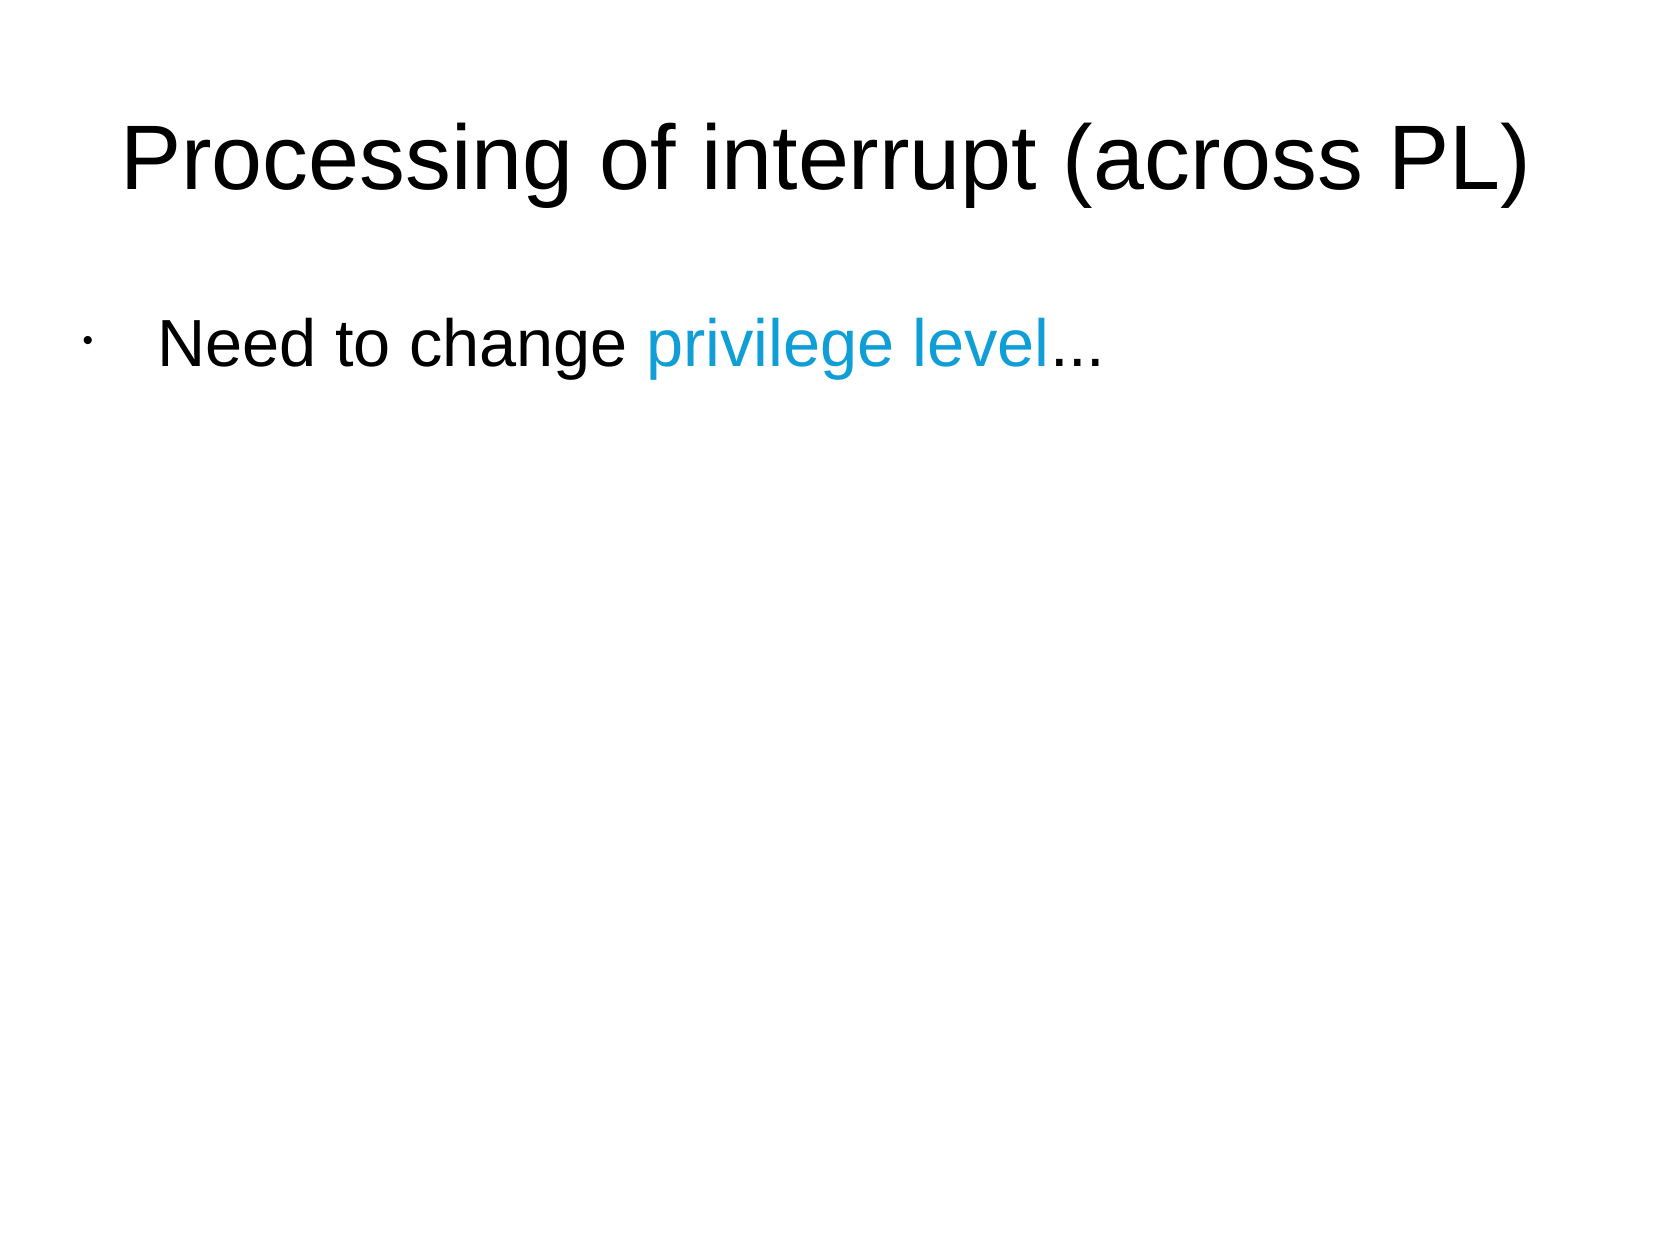

Processing of interrupt (across PL)
Need to change privilege level...